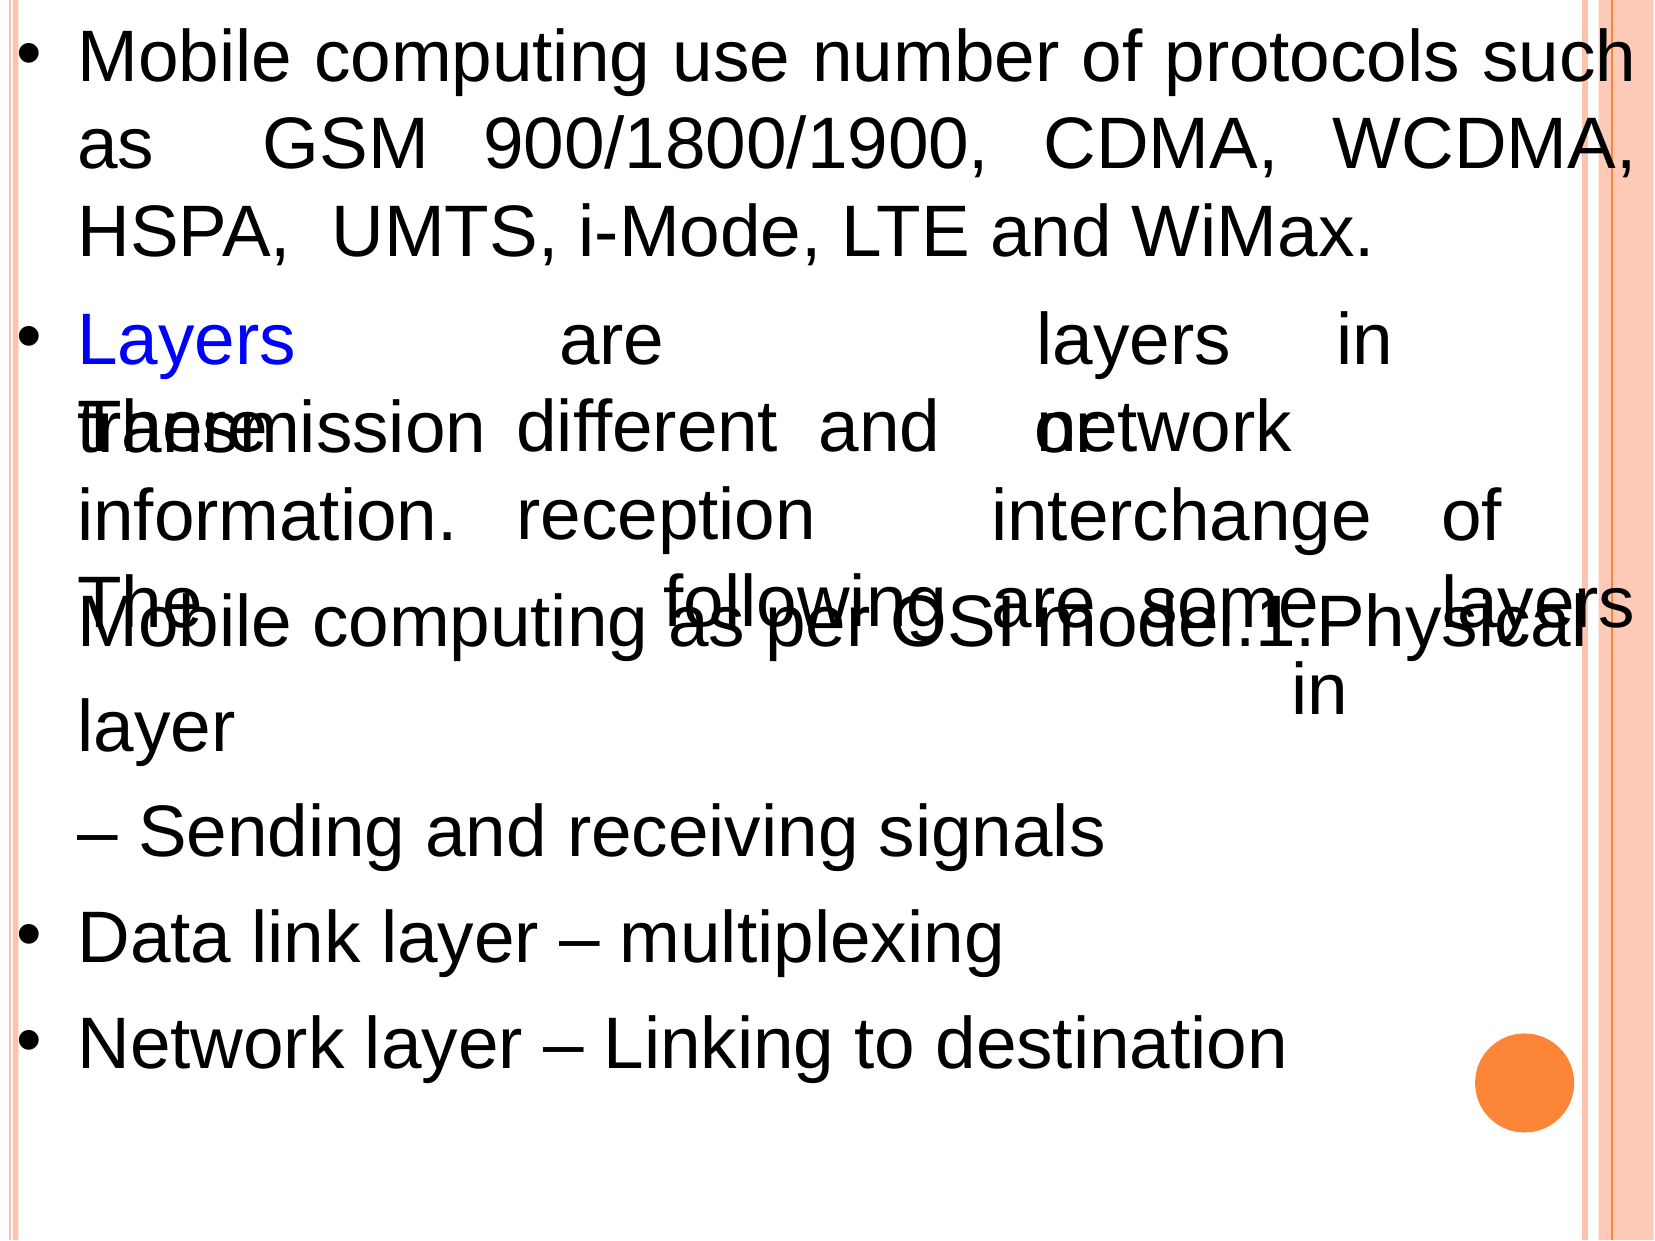

Mobile computing use number of protocols such as  GSM 900/1800/1900, CDMA, WCDMA, HSPA,  UMTS, i-Mode, LTE and WiMax.
Layers	There
layers	in	network
are		different  and	reception
following
transmission  information.	The
or		interchange	of  are	some	layers		in
Mobile computing as per OSI model.1.Physical layer
– Sending and receiving signals
Data link layer – multiplexing
Network layer – Linking to destination